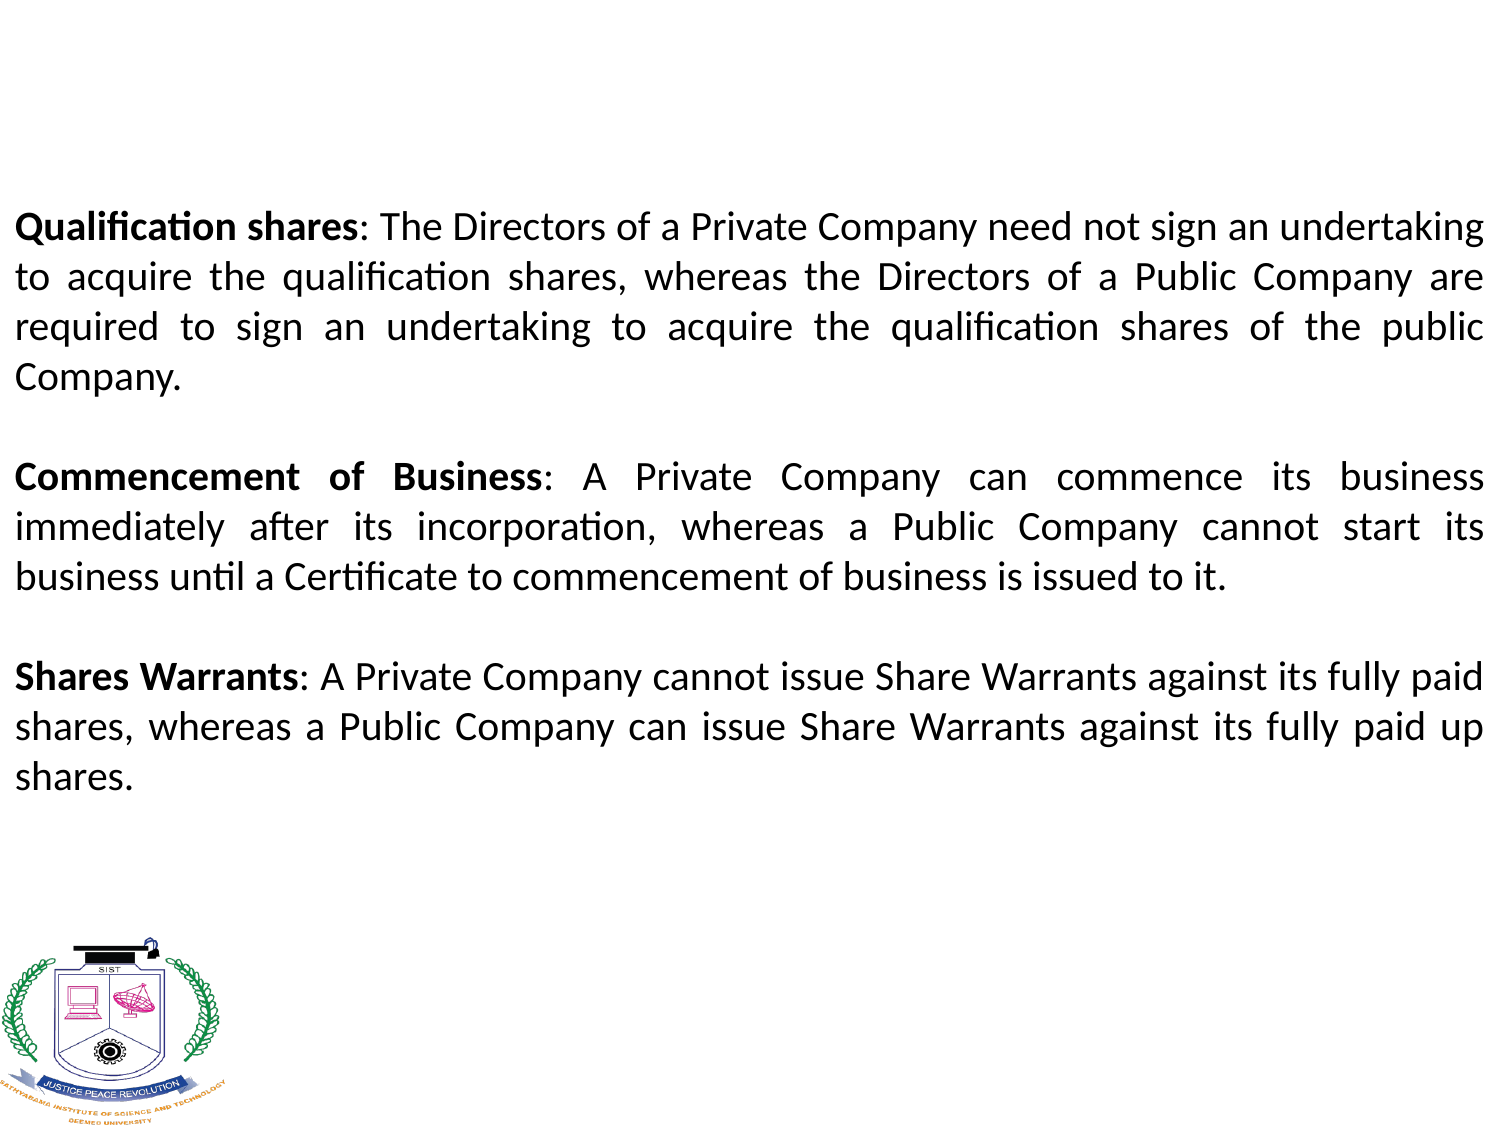

Qualification shares: The Directors of a Private Company need not sign an undertaking to acquire the qualification shares, whereas the Directors of a Public Company are required to sign an undertaking to acquire the qualification shares of the public Company.

Commencement of Business: A Private Company can commence its business immediately after its incorporation, whereas a Public Company cannot start its business until a Certificate to commencement of business is issued to it.

Shares Warrants: A Private Company cannot issue Share Warrants against its fully paid shares, whereas a Public Company can issue Share Warrants against its fully paid up shares.